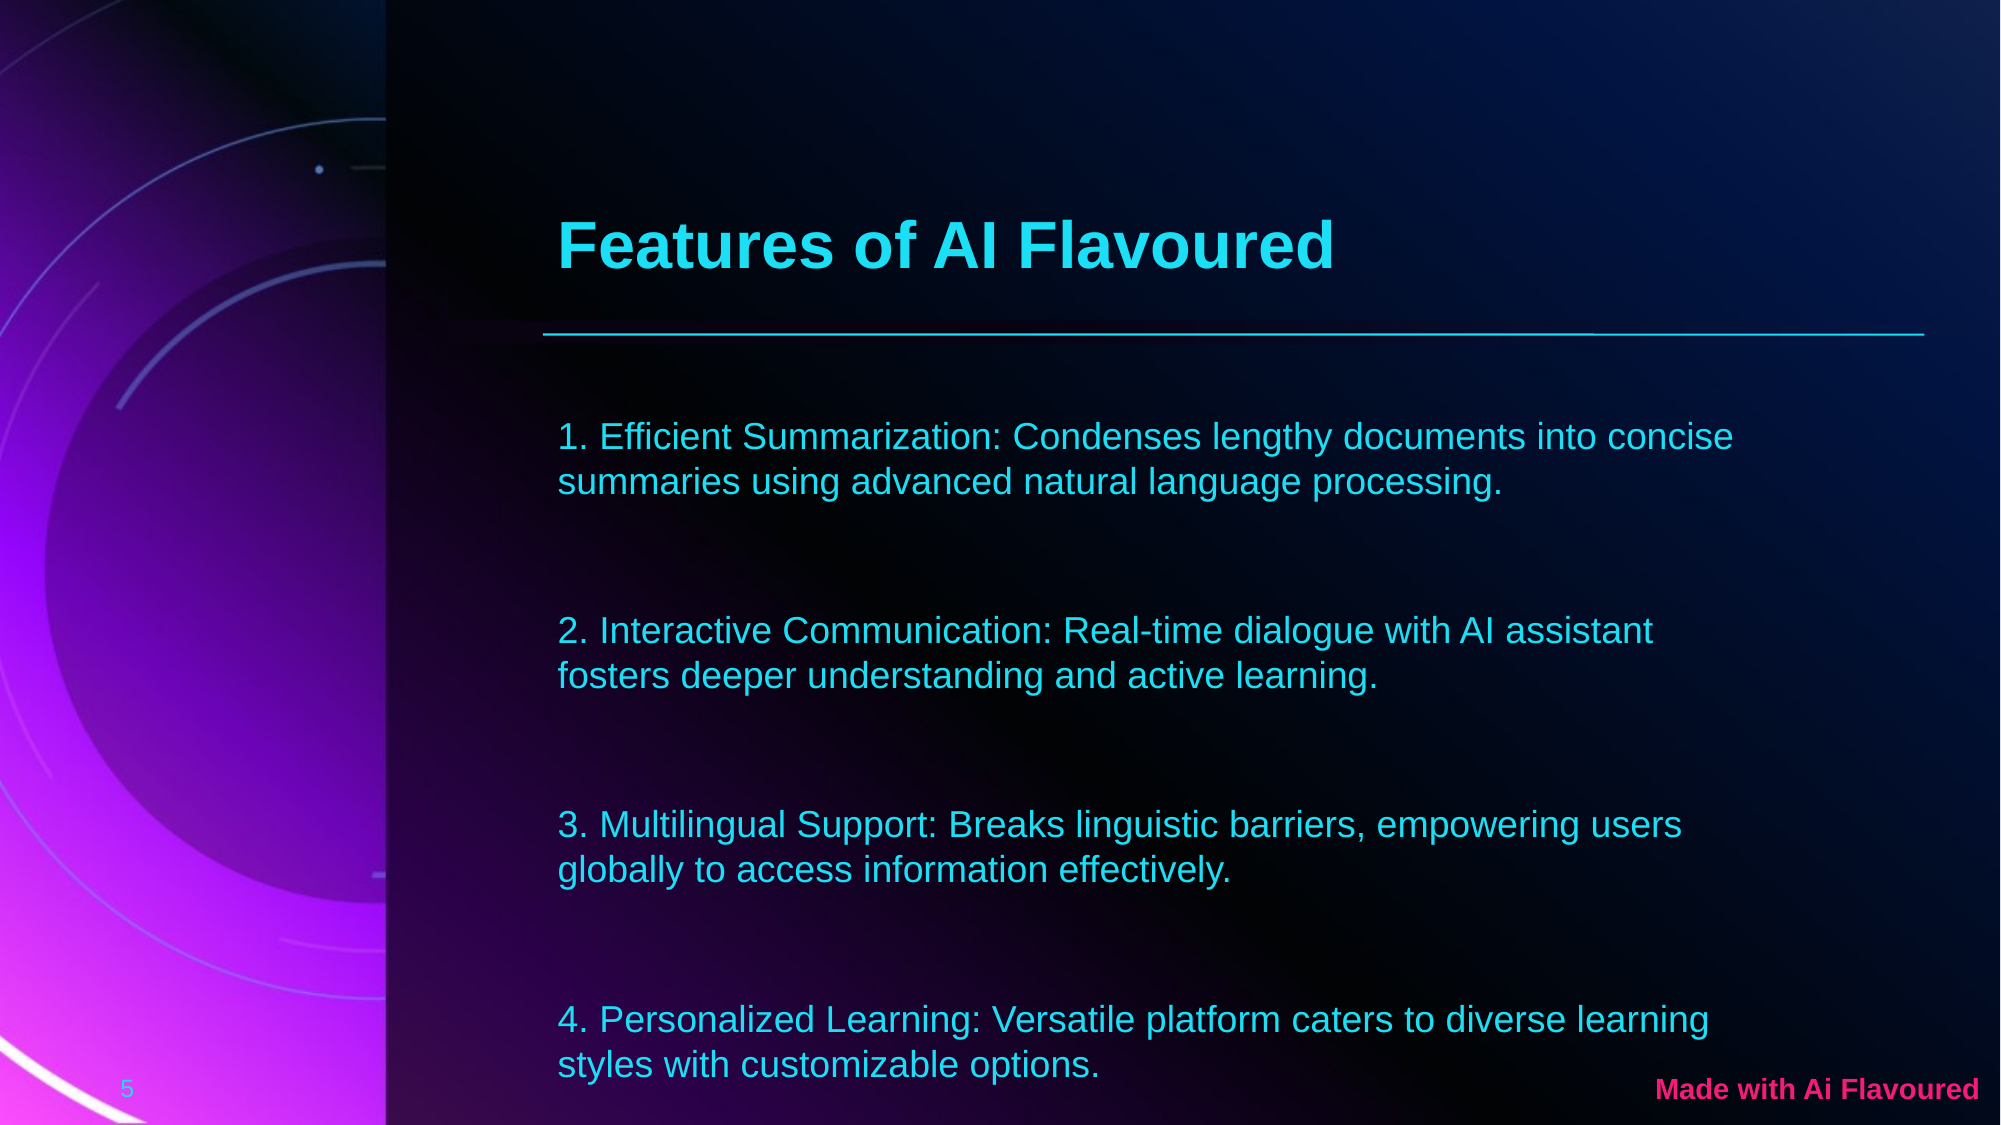

Features of AI Flavoured

1. Efficient Summarization: Condenses lengthy documents into concise summaries using advanced natural language processing.

2. Interactive Communication: Real-time dialogue with AI assistant fosters deeper understanding and active learning.

3. Multilingual Support: Breaks linguistic barriers, empowering users globally to access information effectively.

4. Personalized Learning: Versatile platform caters to diverse learning styles with customizable options.

5. Audio Integration: Converts summaries to audio format for on-the-go access and facilitates dynamic multimedia presentations.

5